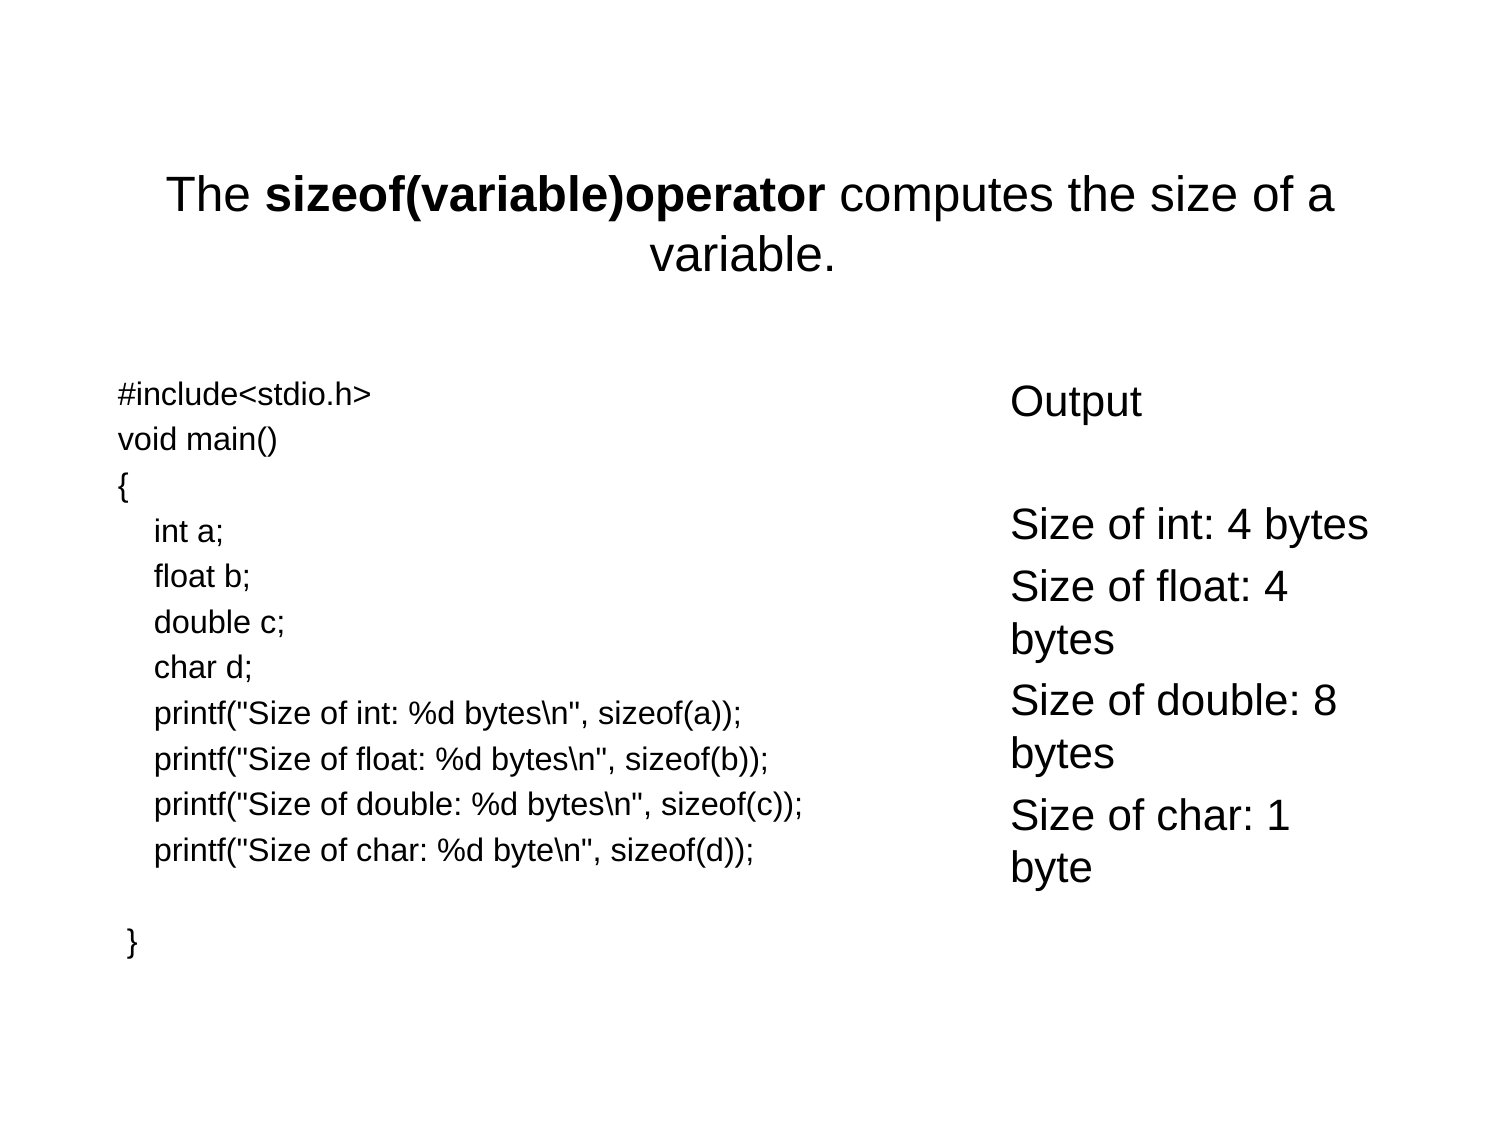

# The sizeof(variable)operator computes the size of a variable.
#include<stdio.h>
void main()
{
    int a;
    float b;
    double c;
    char d;
    printf("Size of int: %d bytes\n", sizeof(a));
    printf("Size of float: %d bytes\n", sizeof(b));
    printf("Size of double: %d bytes\n", sizeof(c));
    printf("Size of char: %d byte\n", sizeof(d));

 }

Output

Size of int: 4 bytes
Size of float: 4 bytes
Size of double: 8 bytes
Size of char: 1 byte